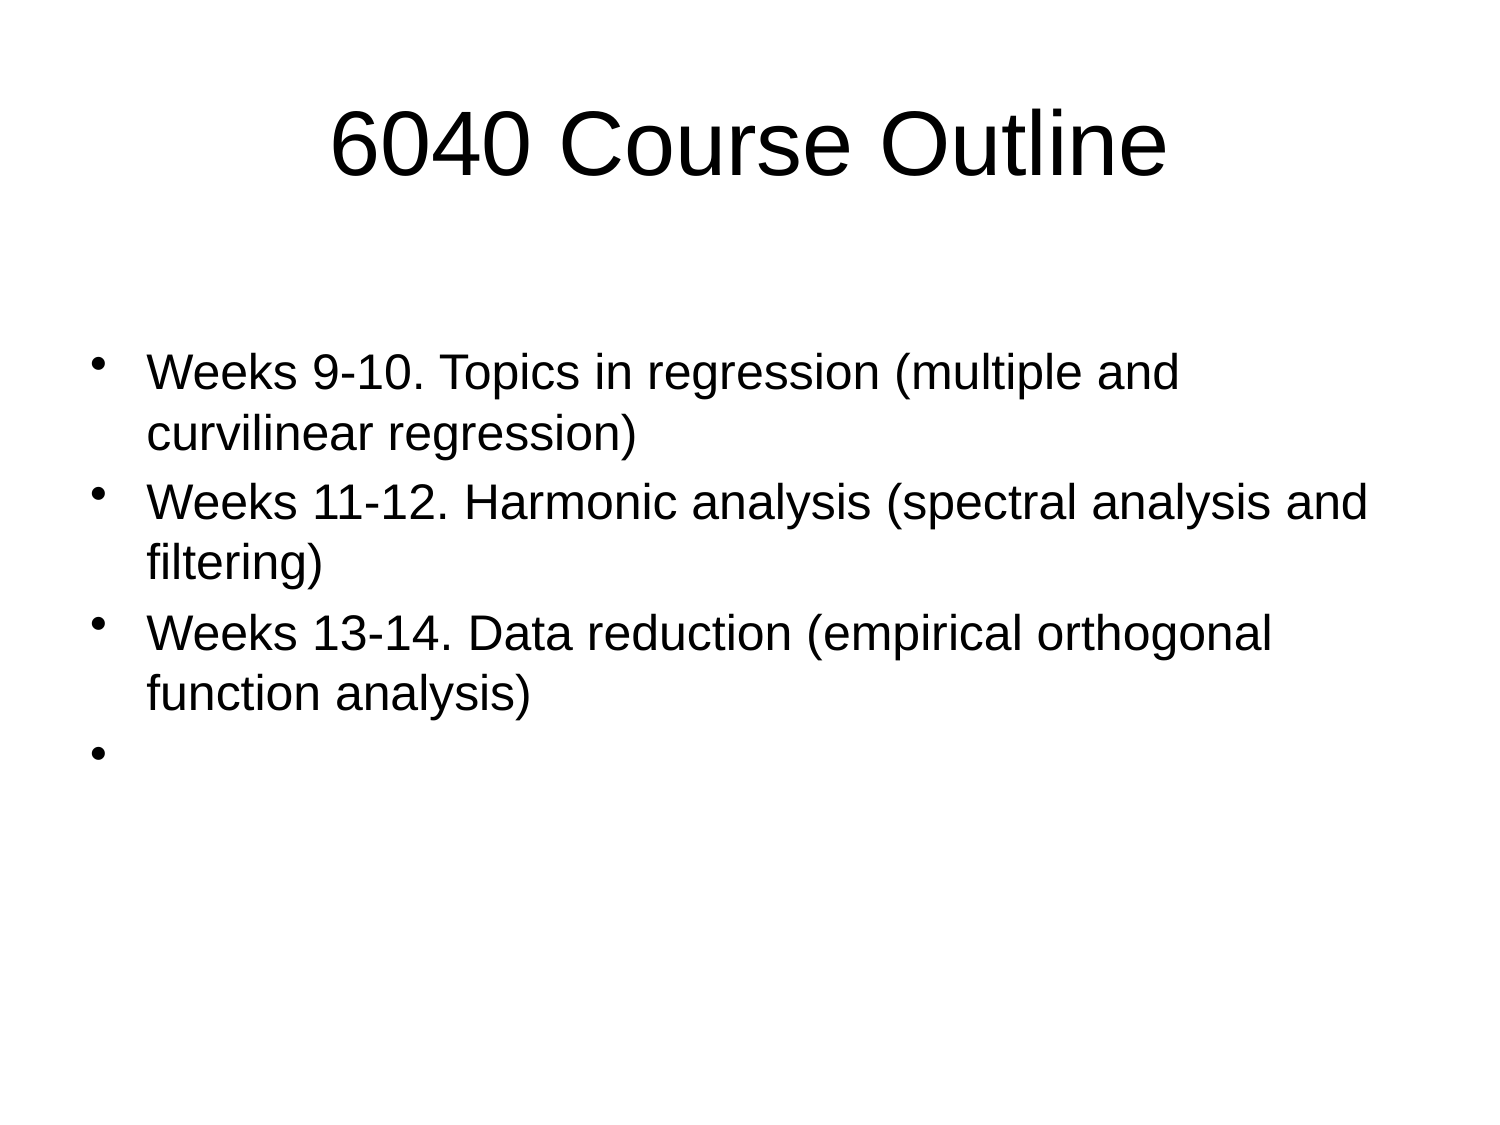

# 6040 Course Outline

Weeks 9-10. Topics in regression (multiple and curvilinear regression)
Weeks 11-12. Harmonic analysis (spectral analysis and filtering)
Weeks 13-14. Data reduction (empirical orthogonal function analysis)